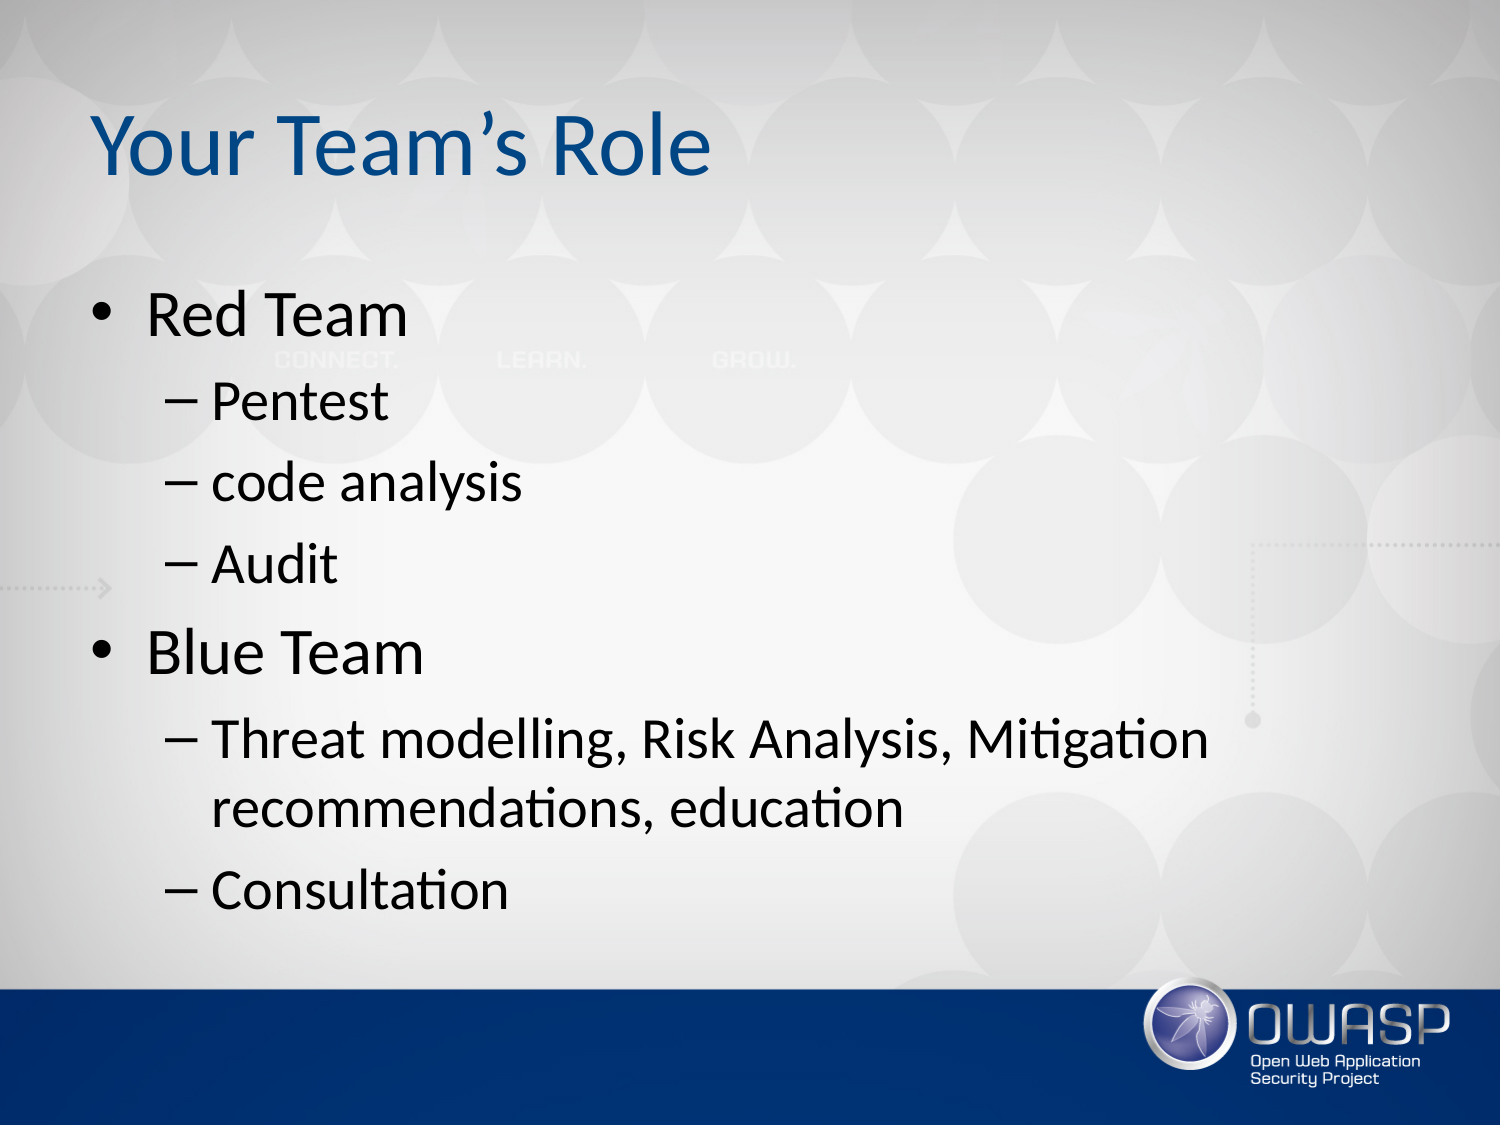

# Your Team’s Role
Red Team
Pentest
code analysis
Audit
Blue Team
Threat modelling, Risk Analysis, Mitigation recommendations, education
Consultation